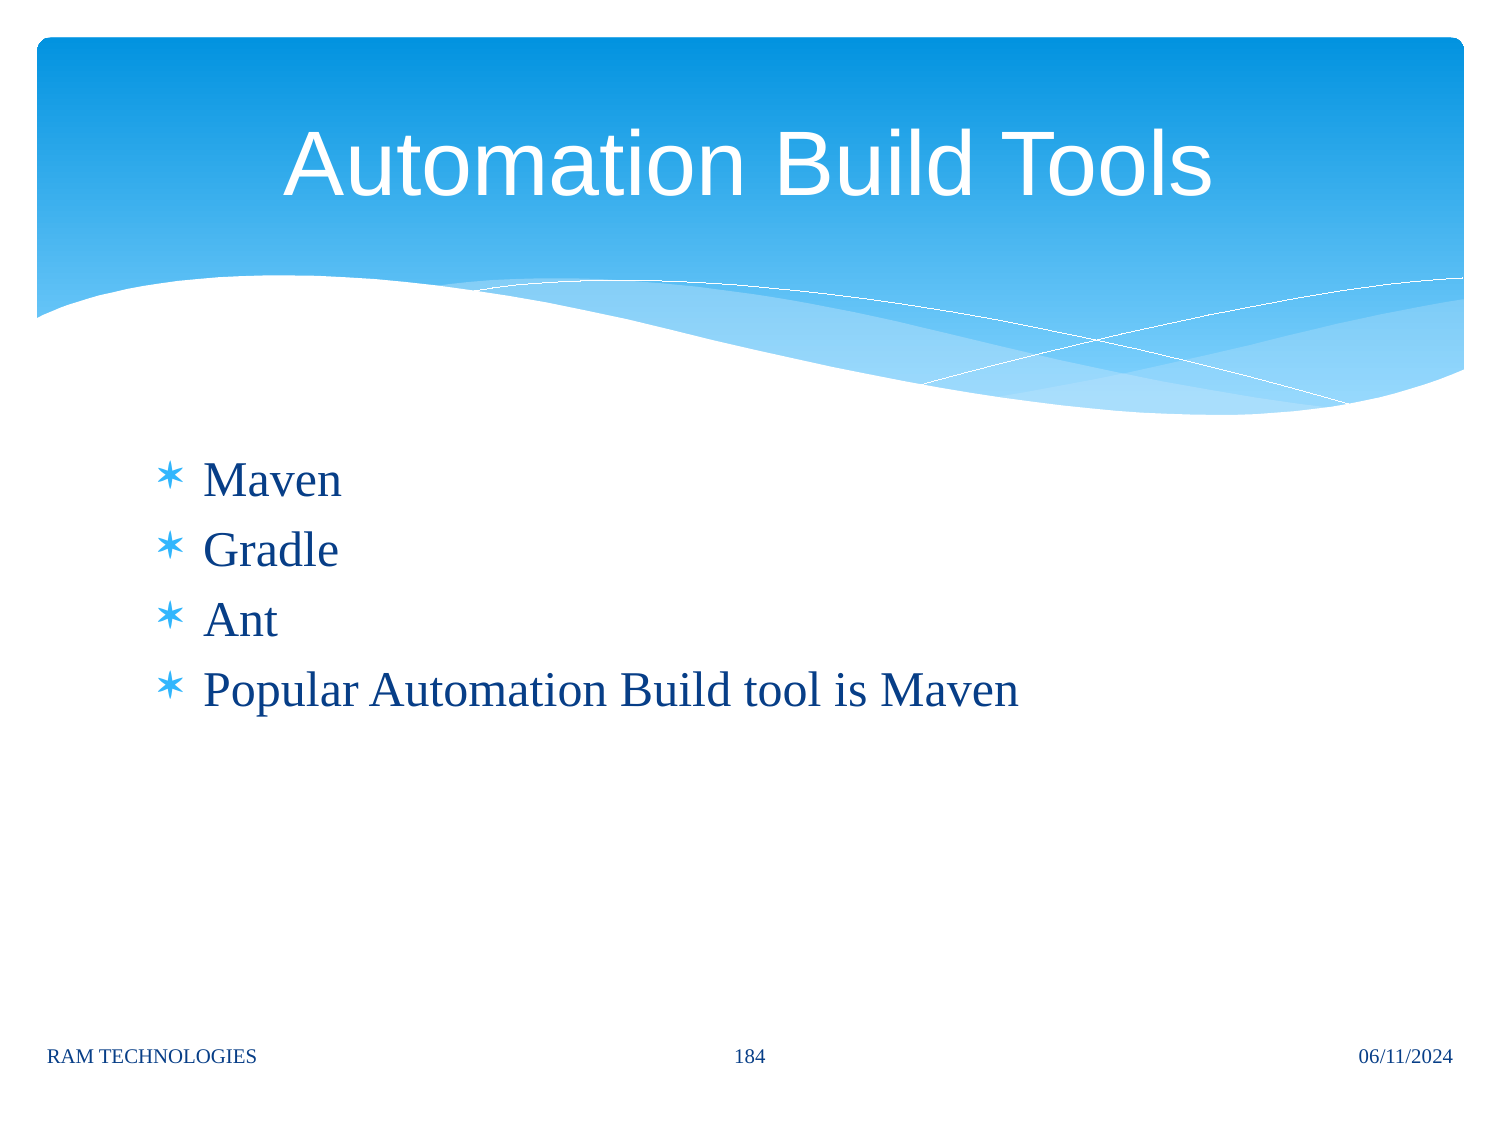

# Automation Build Tools
Maven
Gradle
Ant
Popular Automation Build tool is Maven
184
RAM TECHNOLOGIES
06/11/2024